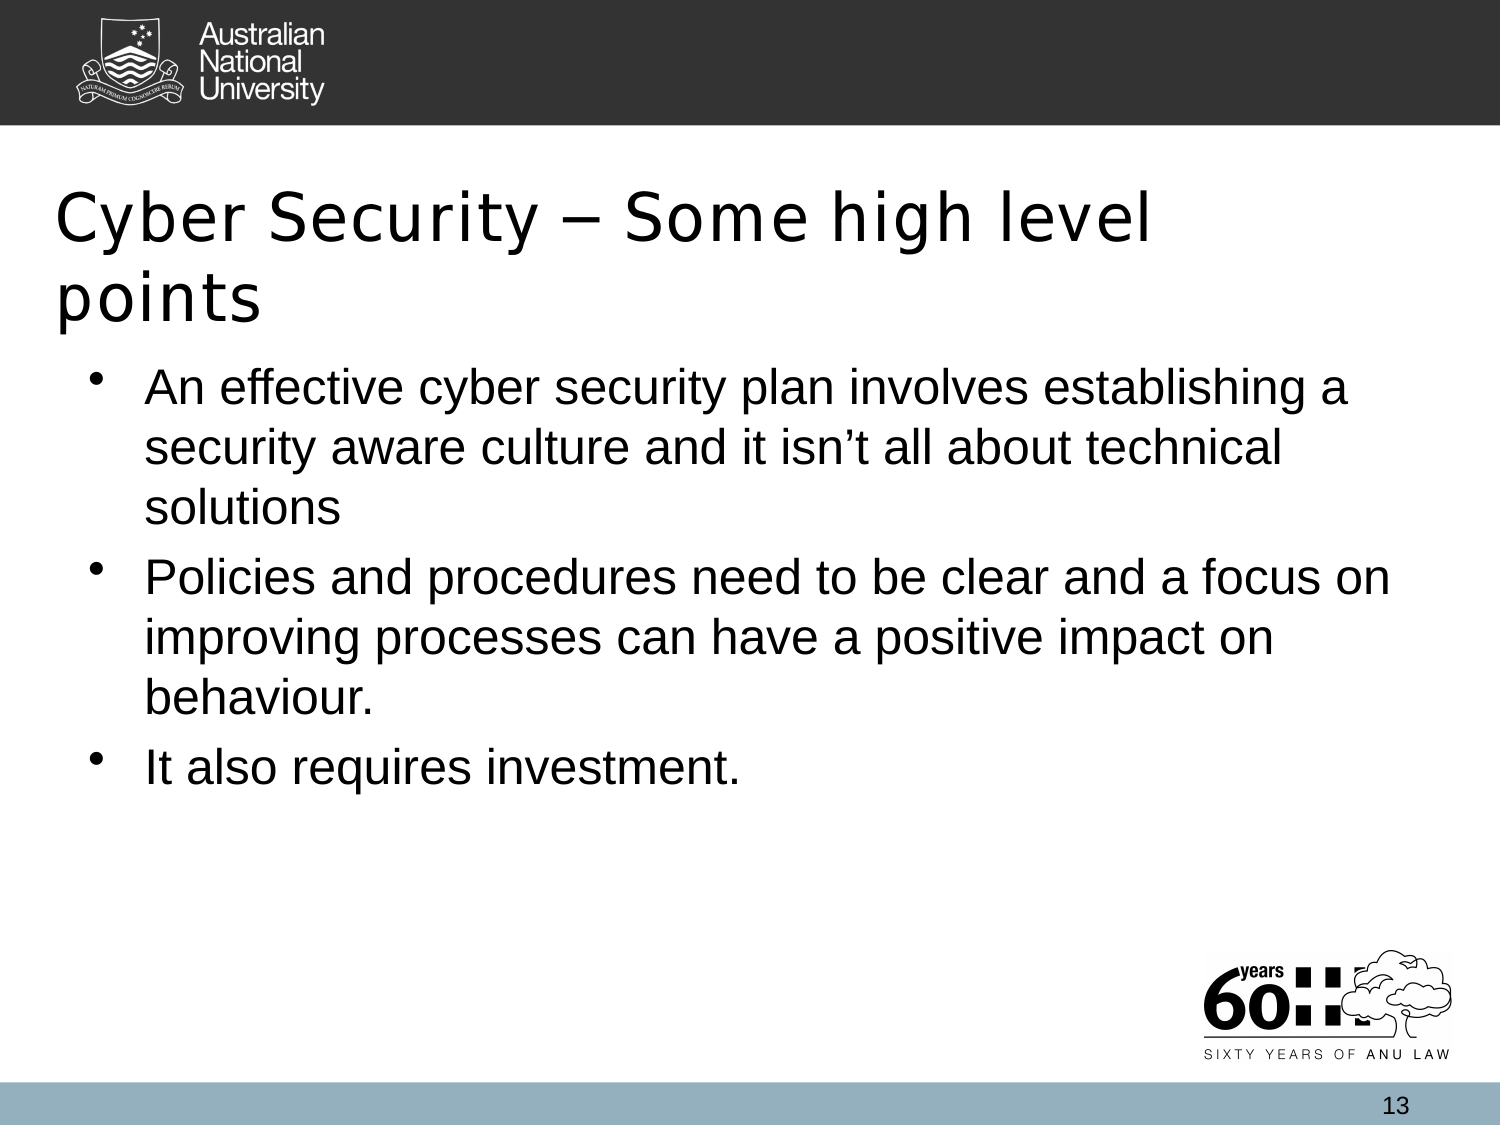

# Cyber Security – Some high level points
An effective cyber security plan involves establishing a security aware culture and it isn’t all about technical solutions
Policies and procedures need to be clear and a focus on improving processes can have a positive impact on behaviour.
It also requires investment.
13